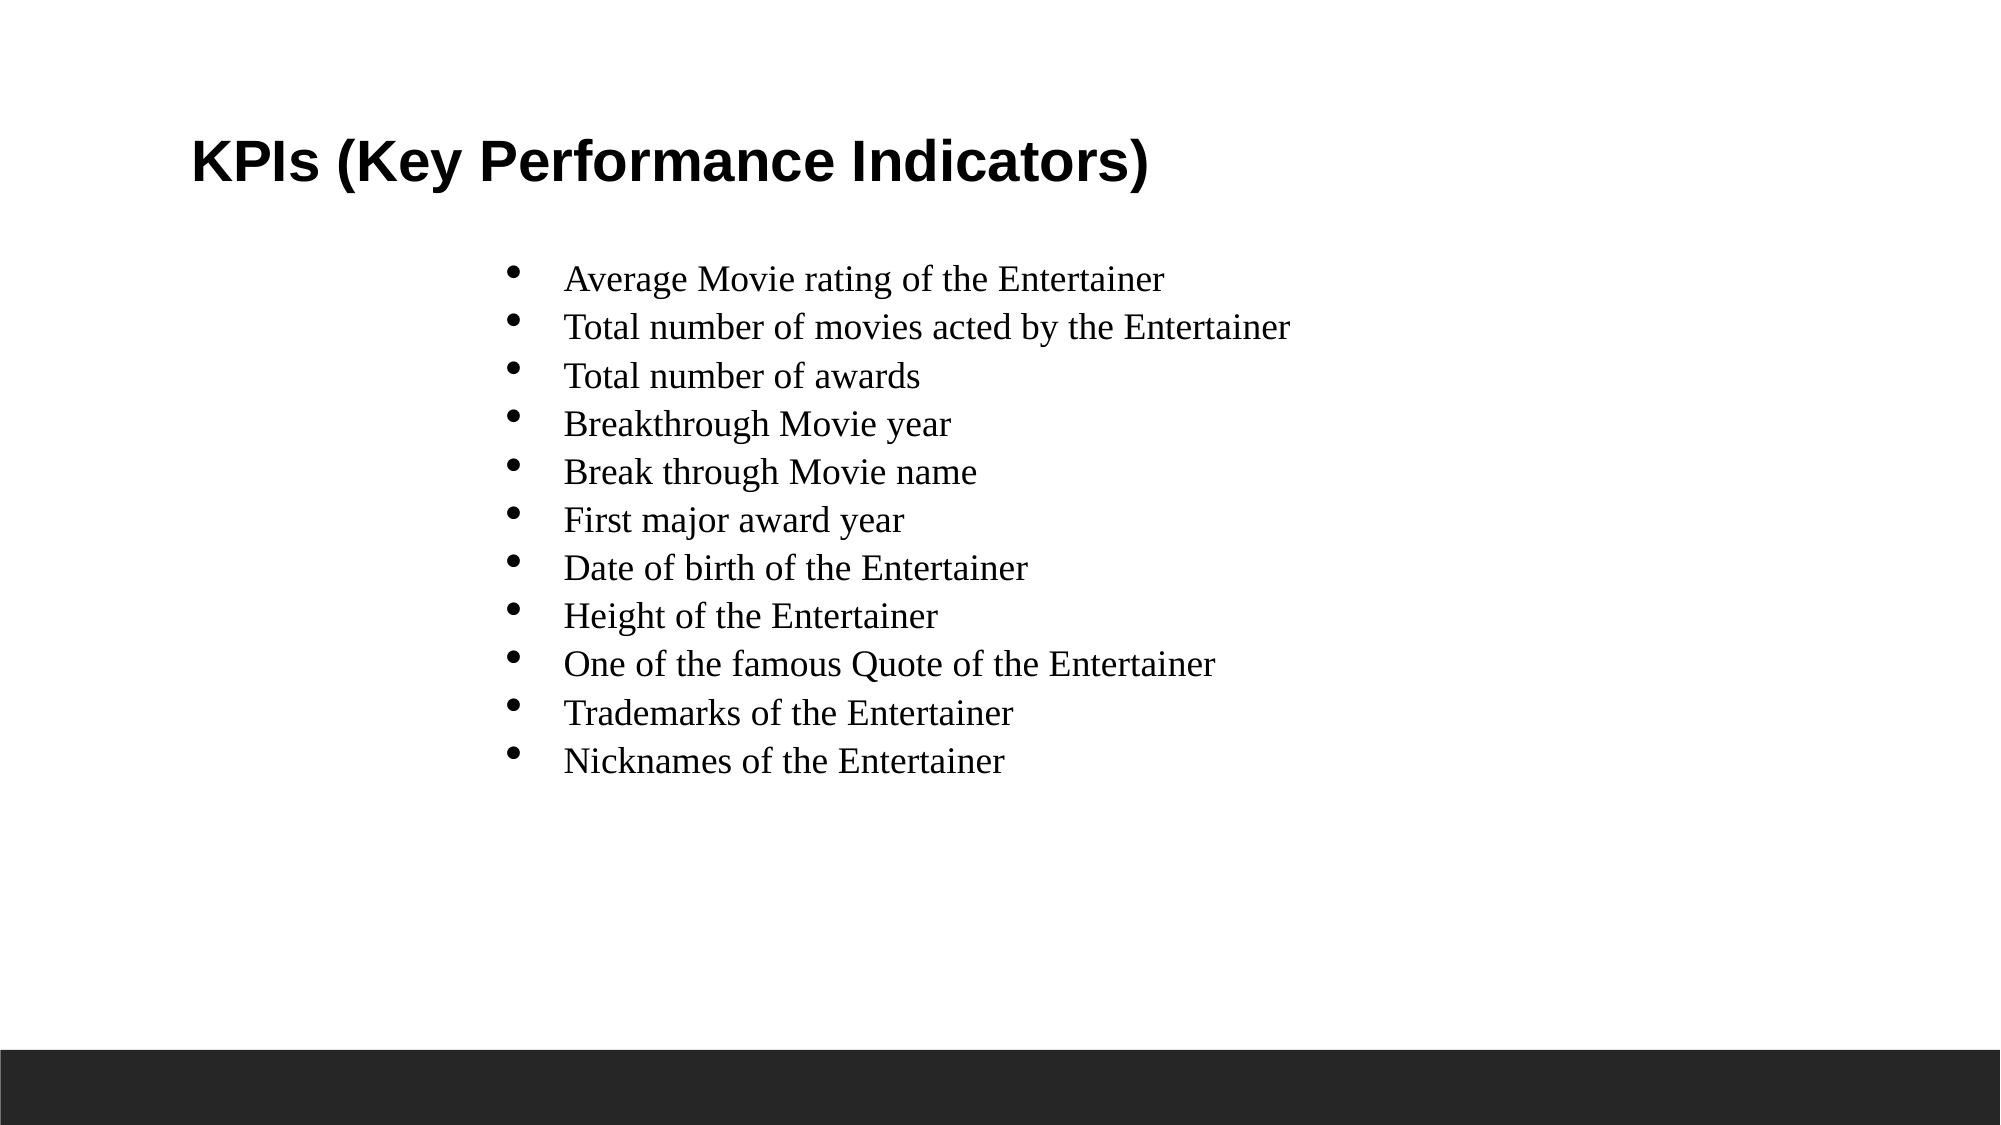

KPIs (Key Performance Indicators)
Average Movie rating of the Entertainer
Total number of movies acted by the Entertainer
Total number of awards
Breakthrough Movie year
Break through Movie name
First major award year
Date of birth of the Entertainer
Height of the Entertainer
One of the famous Quote of the Entertainer
Trademarks of the Entertainer
Nicknames of the Entertainer